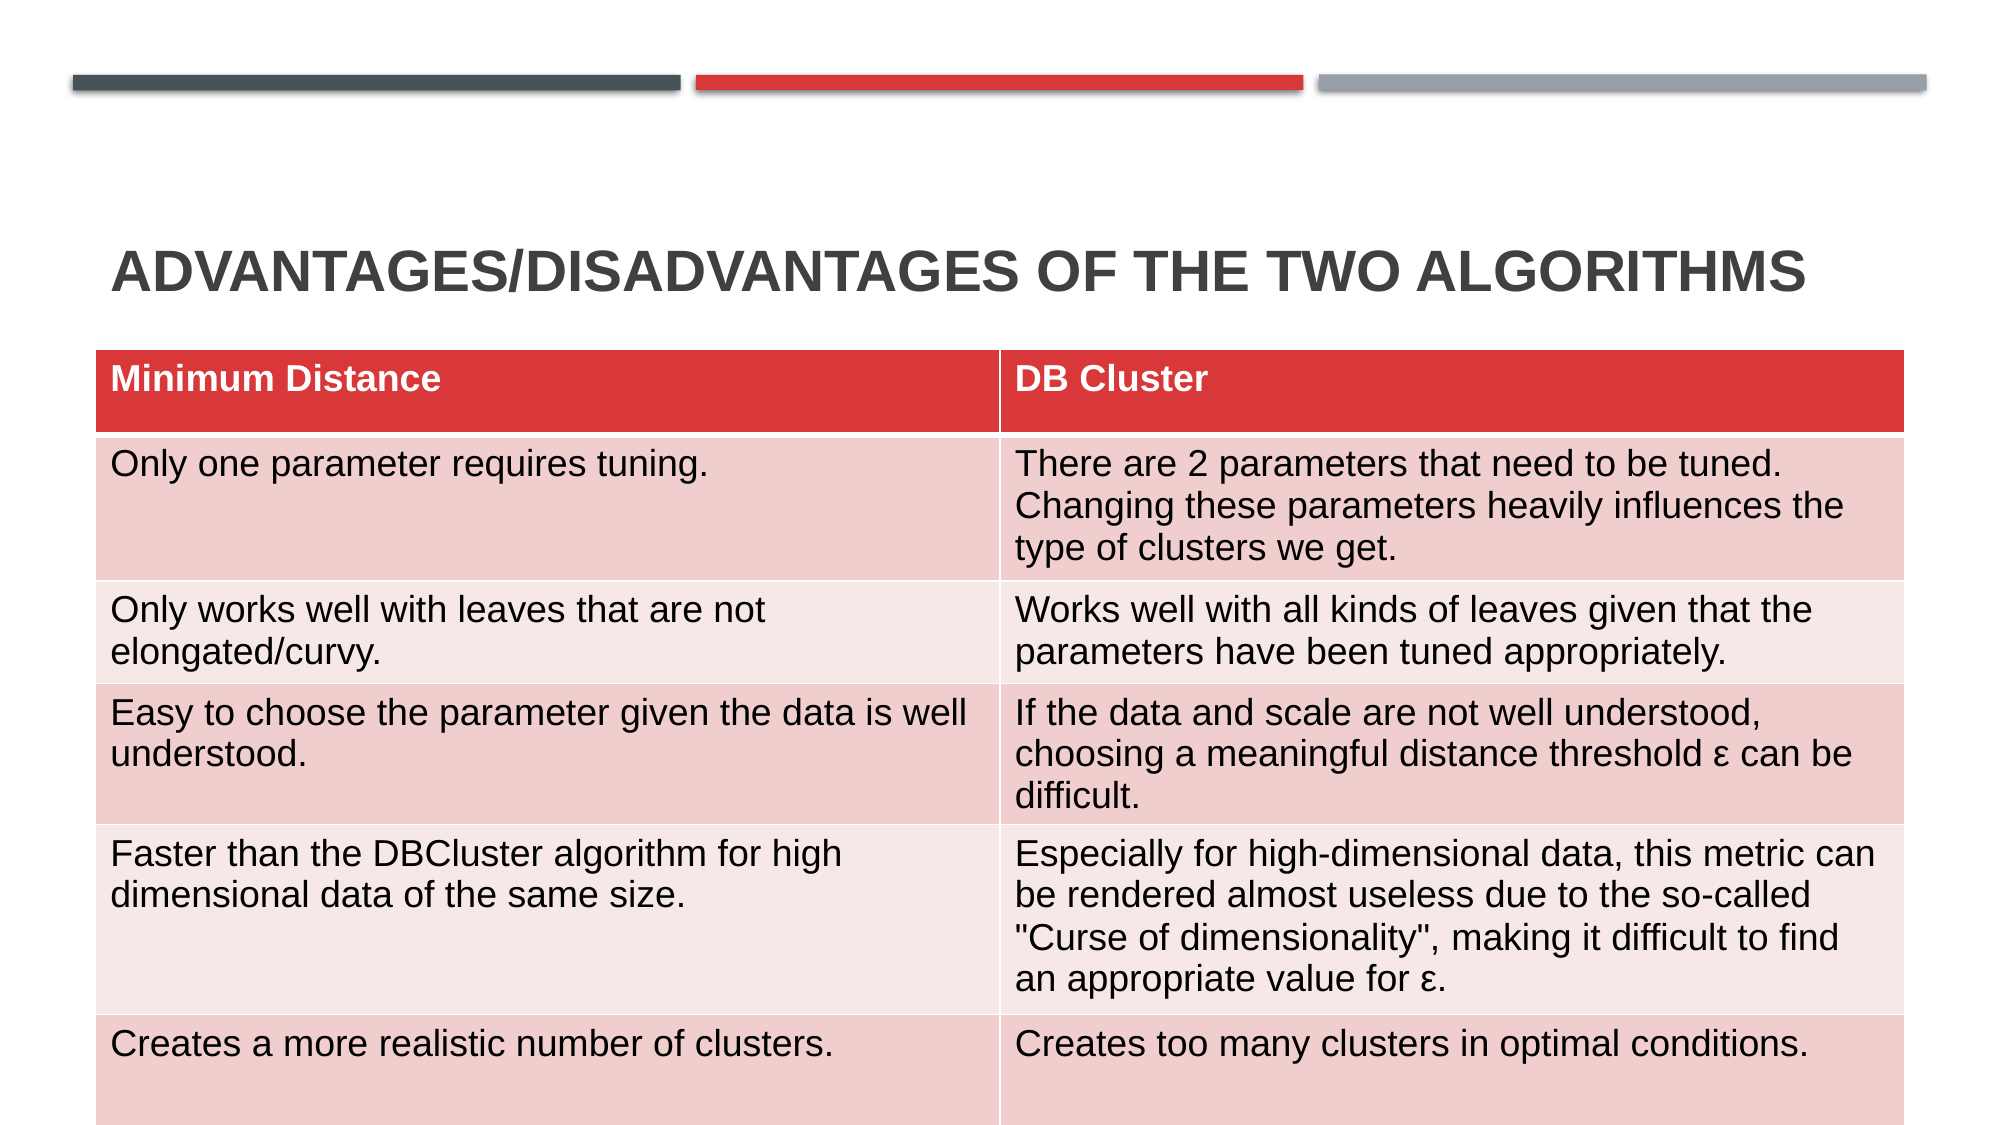

# Advantages/disadvantages of the two algorithms
| Minimum Distance | DB Cluster |
| --- | --- |
| Only one parameter requires tuning. | There are 2 parameters that need to be tuned. Changing these parameters heavily influences the type of clusters we get. |
| Only works well with leaves that are not elongated/curvy. | Works well with all kinds of leaves given that the parameters have been tuned appropriately. |
| Easy to choose the parameter given the data is well understood. | If the data and scale are not well understood, choosing a meaningful distance threshold ε can be difficult. |
| Faster than the DBCluster algorithm for high dimensional data of the same size. | Especially for high-dimensional data, this metric can be rendered almost useless due to the so-called "Curse of dimensionality", making it difficult to find an appropriate value for ε. |
| Creates a more realistic number of clusters. | Creates too many clusters in optimal conditions. |